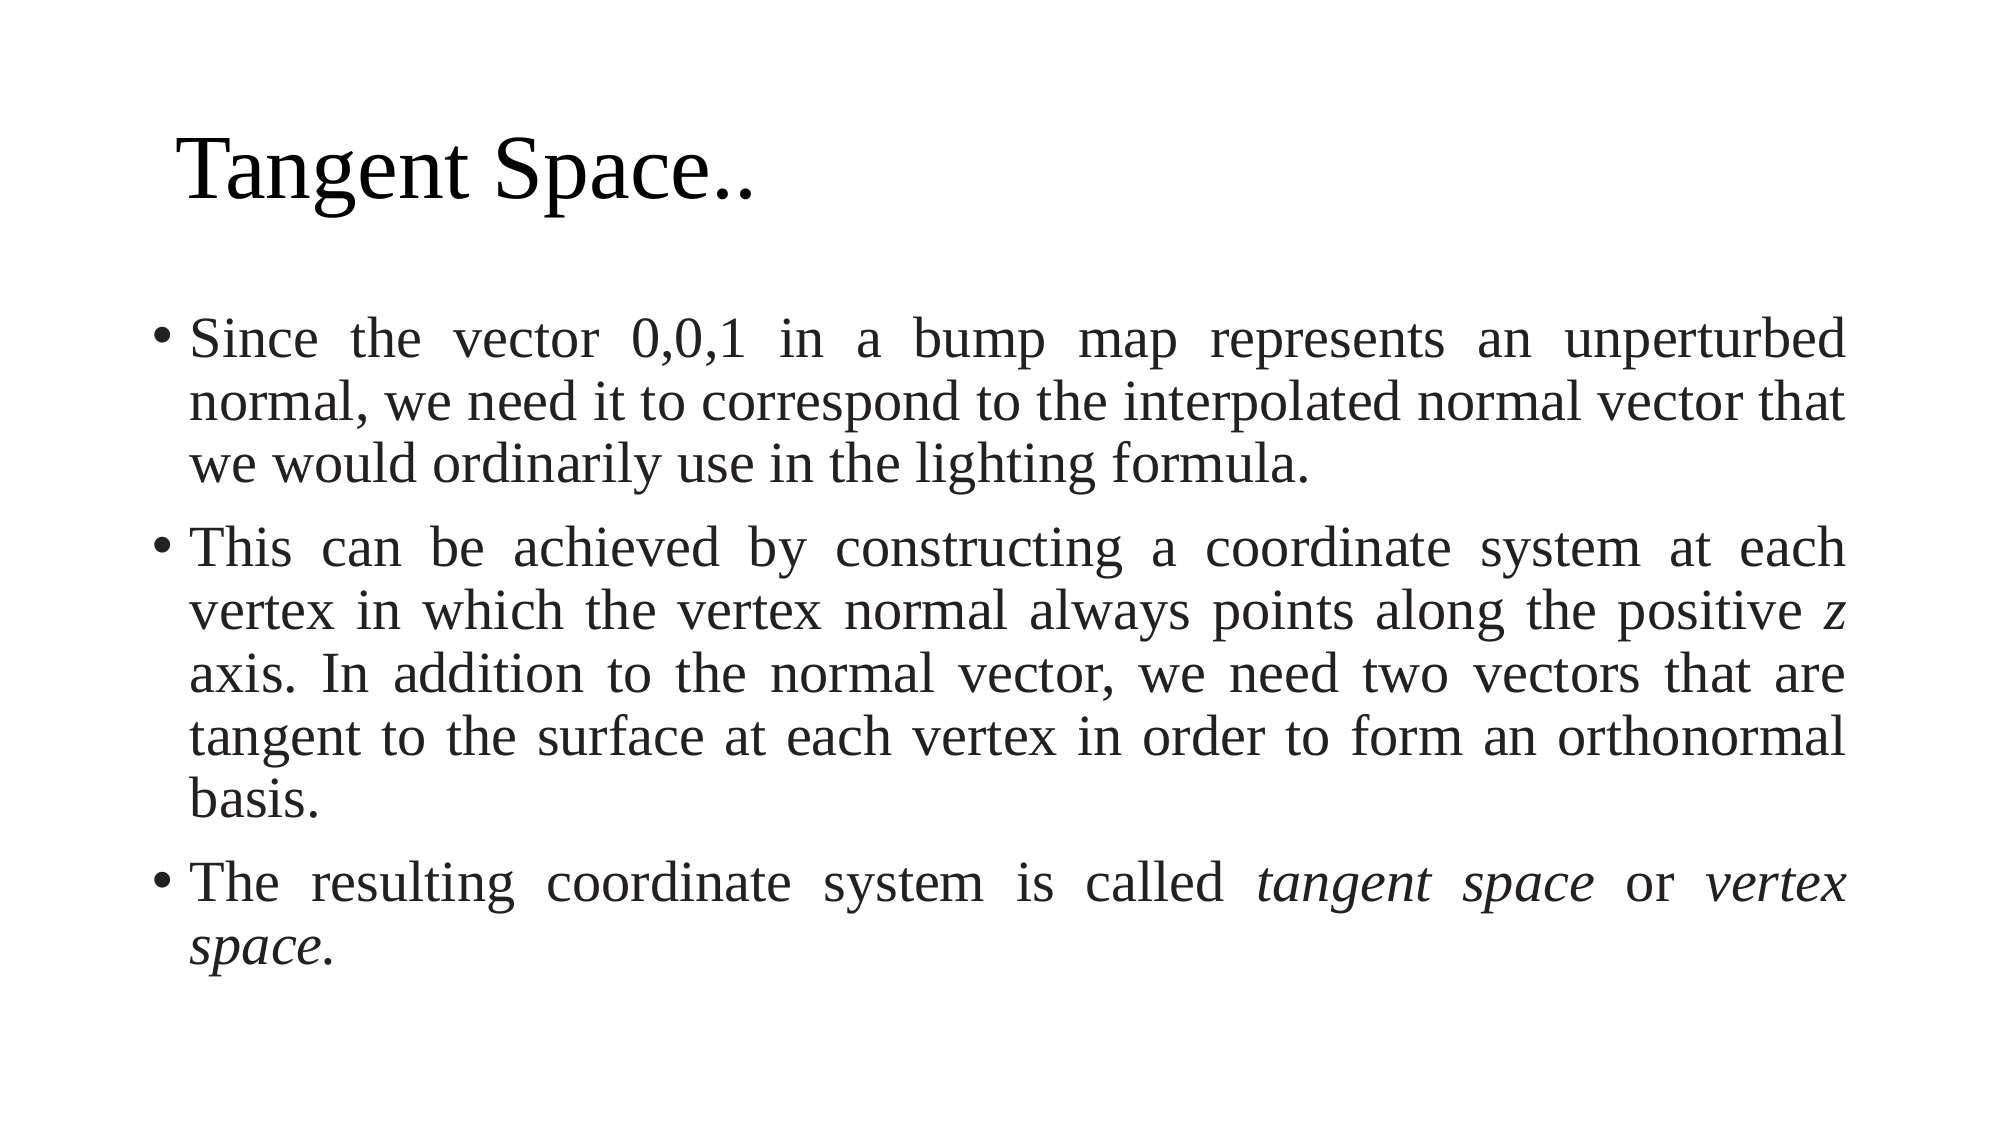

# Tangent Space..
Since the vector 0,0,1 in a bump map represents an unperturbed normal, we need it to correspond to the interpolated normal vector that we would ordinarily use in the lighting formula.
This can be achieved by constructing a coordinate system at each vertex in which the vertex normal always points along the positive z axis. In addition to the normal vector, we need two vectors that are tangent to the surface at each vertex in order to form an orthonormal basis.
The resulting coordinate system is called tangent space or vertex space.